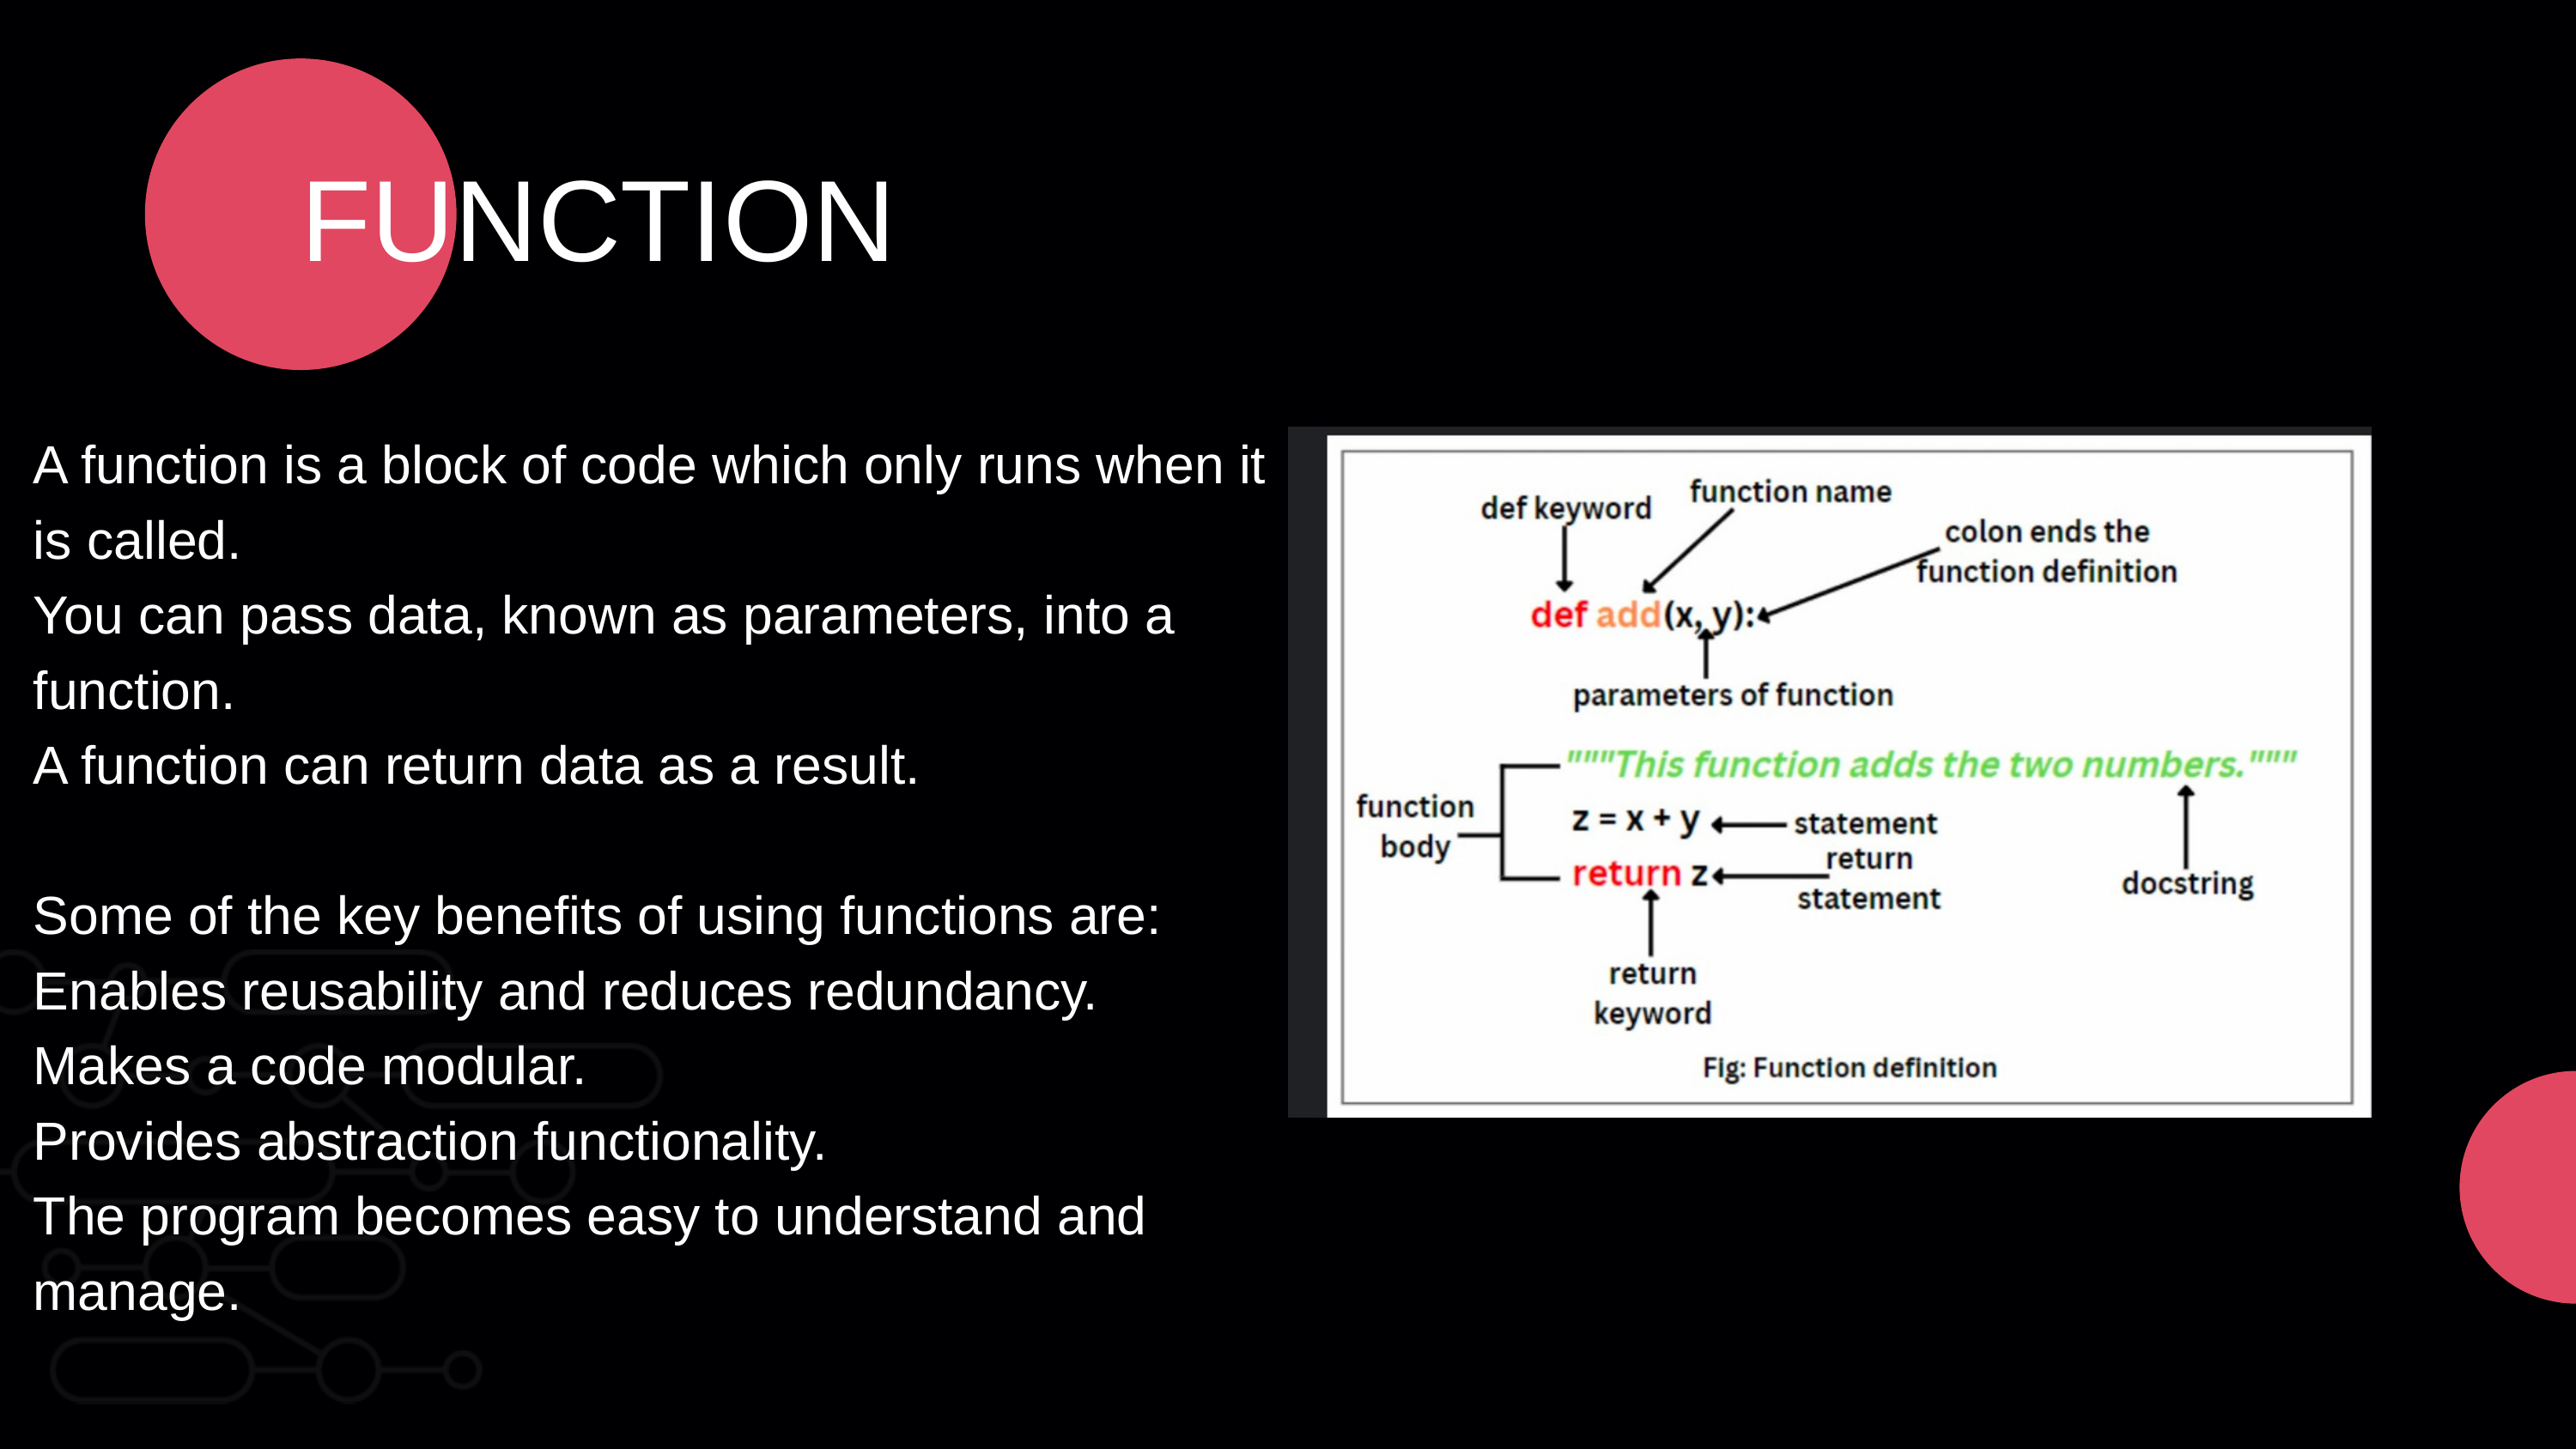

FUNCTION
A function is a block of code which only runs when it is called.
You can pass data, known as parameters, into a function.
A function can return data as a result.

Some of the key benefits of using functions are:
Enables reusability and reduces redundancy.
Makes a code modular.
Provides abstraction functionality.
The program becomes easy to understand and manage.